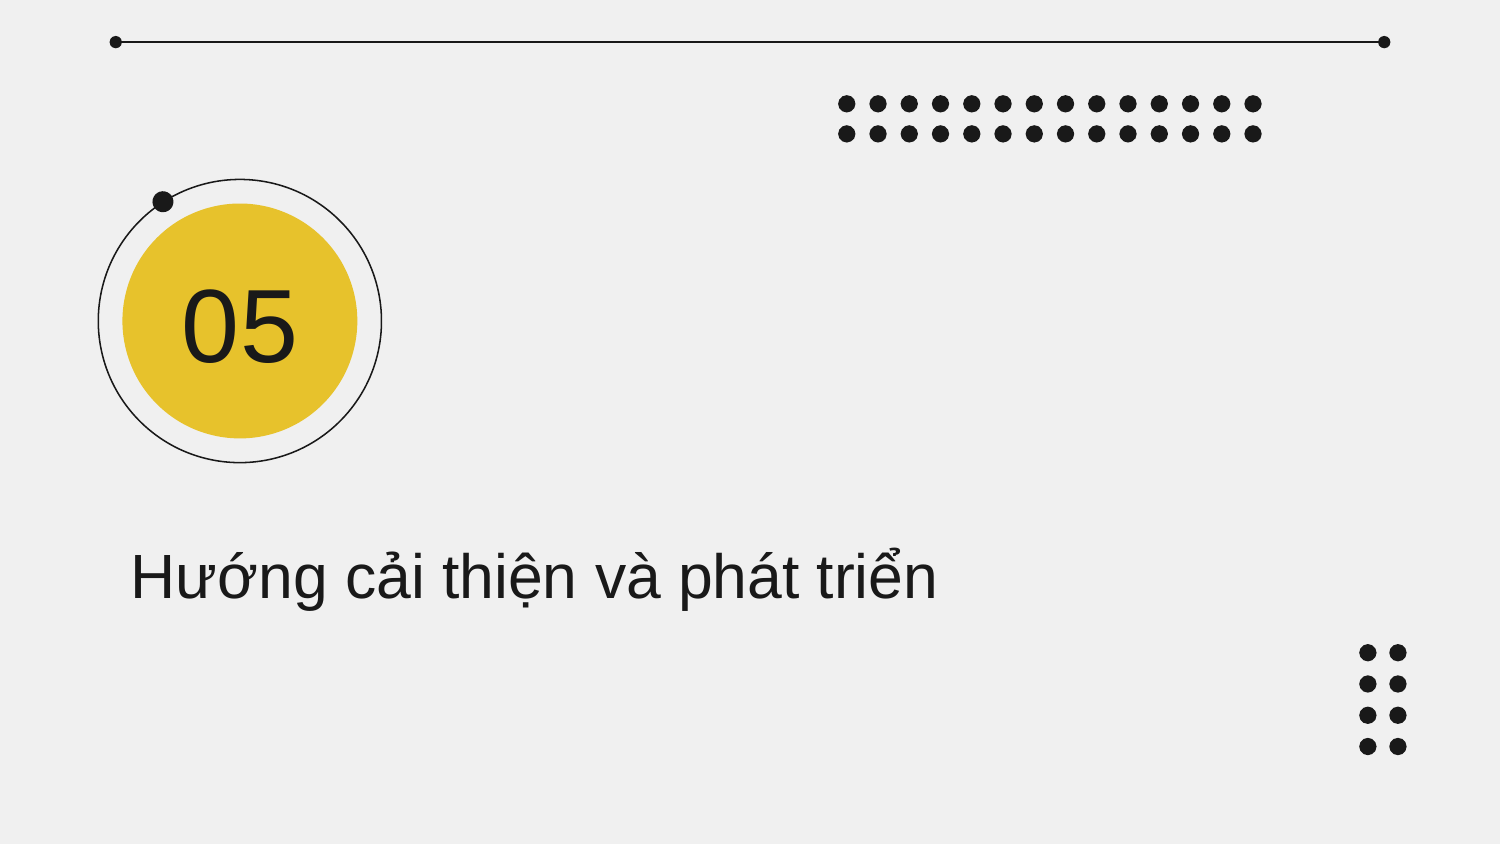

05
# Hướng cải thiện và phát triển